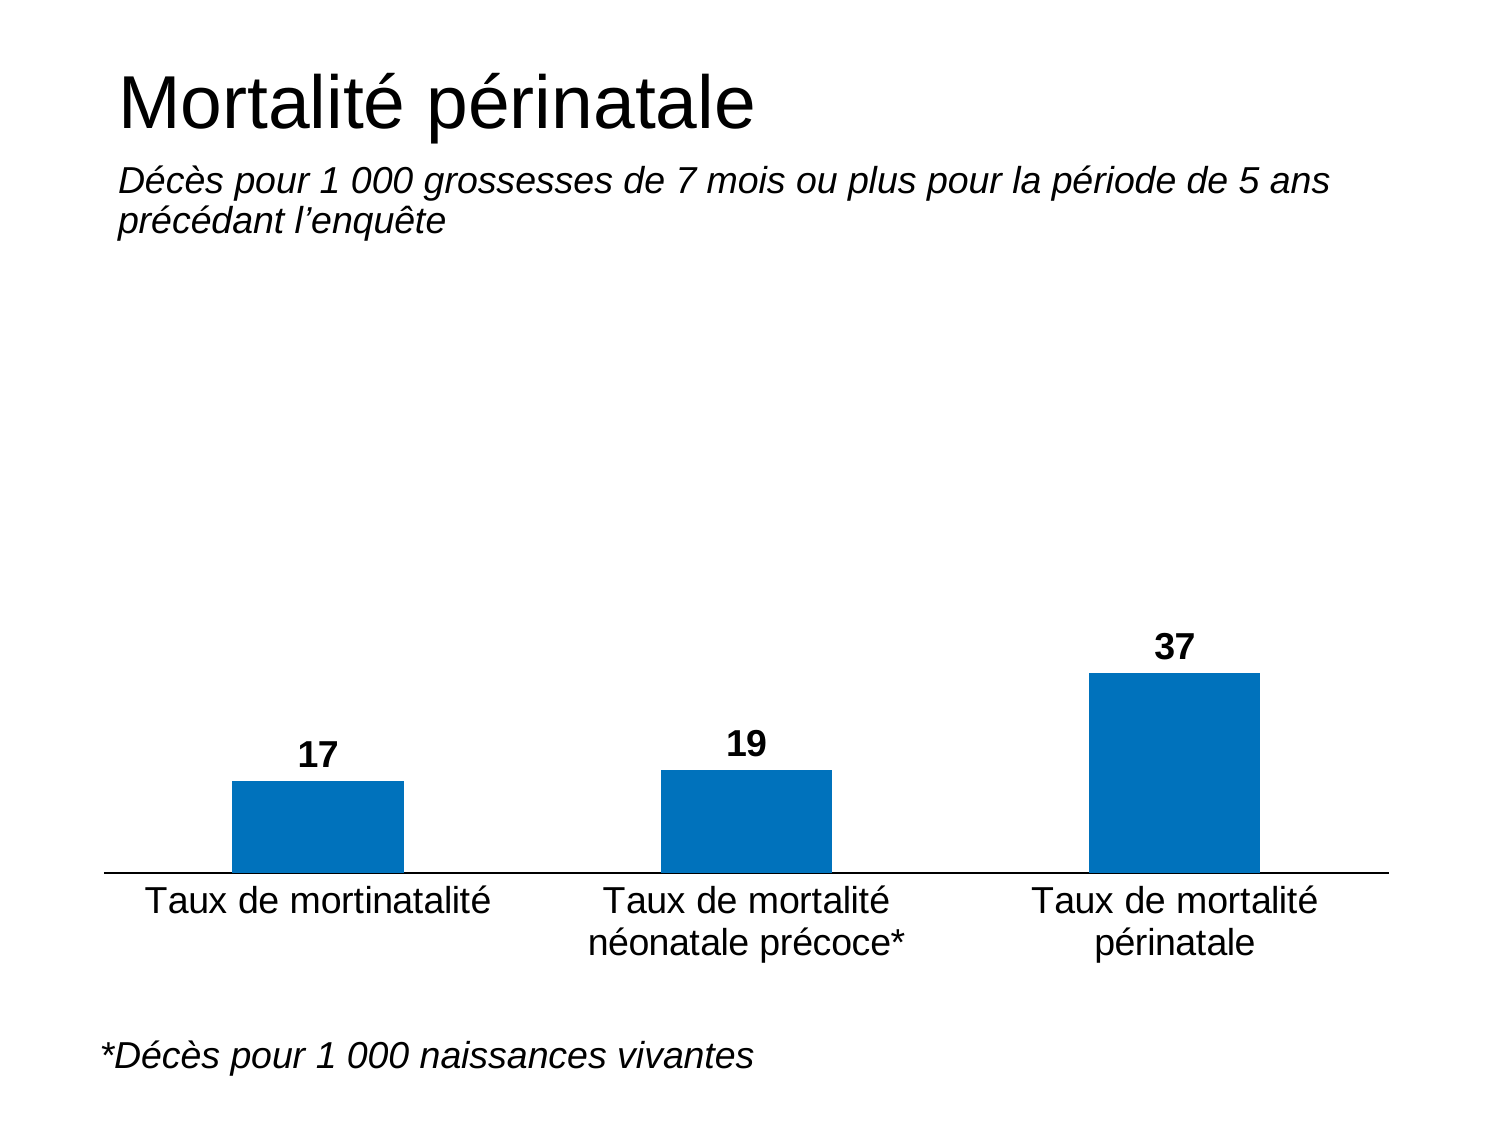

# Mortalité périnatale
Décès pour 1 000 grossesses de 7 mois ou plus pour la période de 5 ans précédant l’enquête

### Chart

| Category |  |
|---|---|
| Taux de mortinatalité | 17.0 |
| Taux de mortalité néonatale précoce* | 19.0 |
| Taux de mortalité périnatale | 37.0 |
*Décès pour 1 000 naissances vivantes